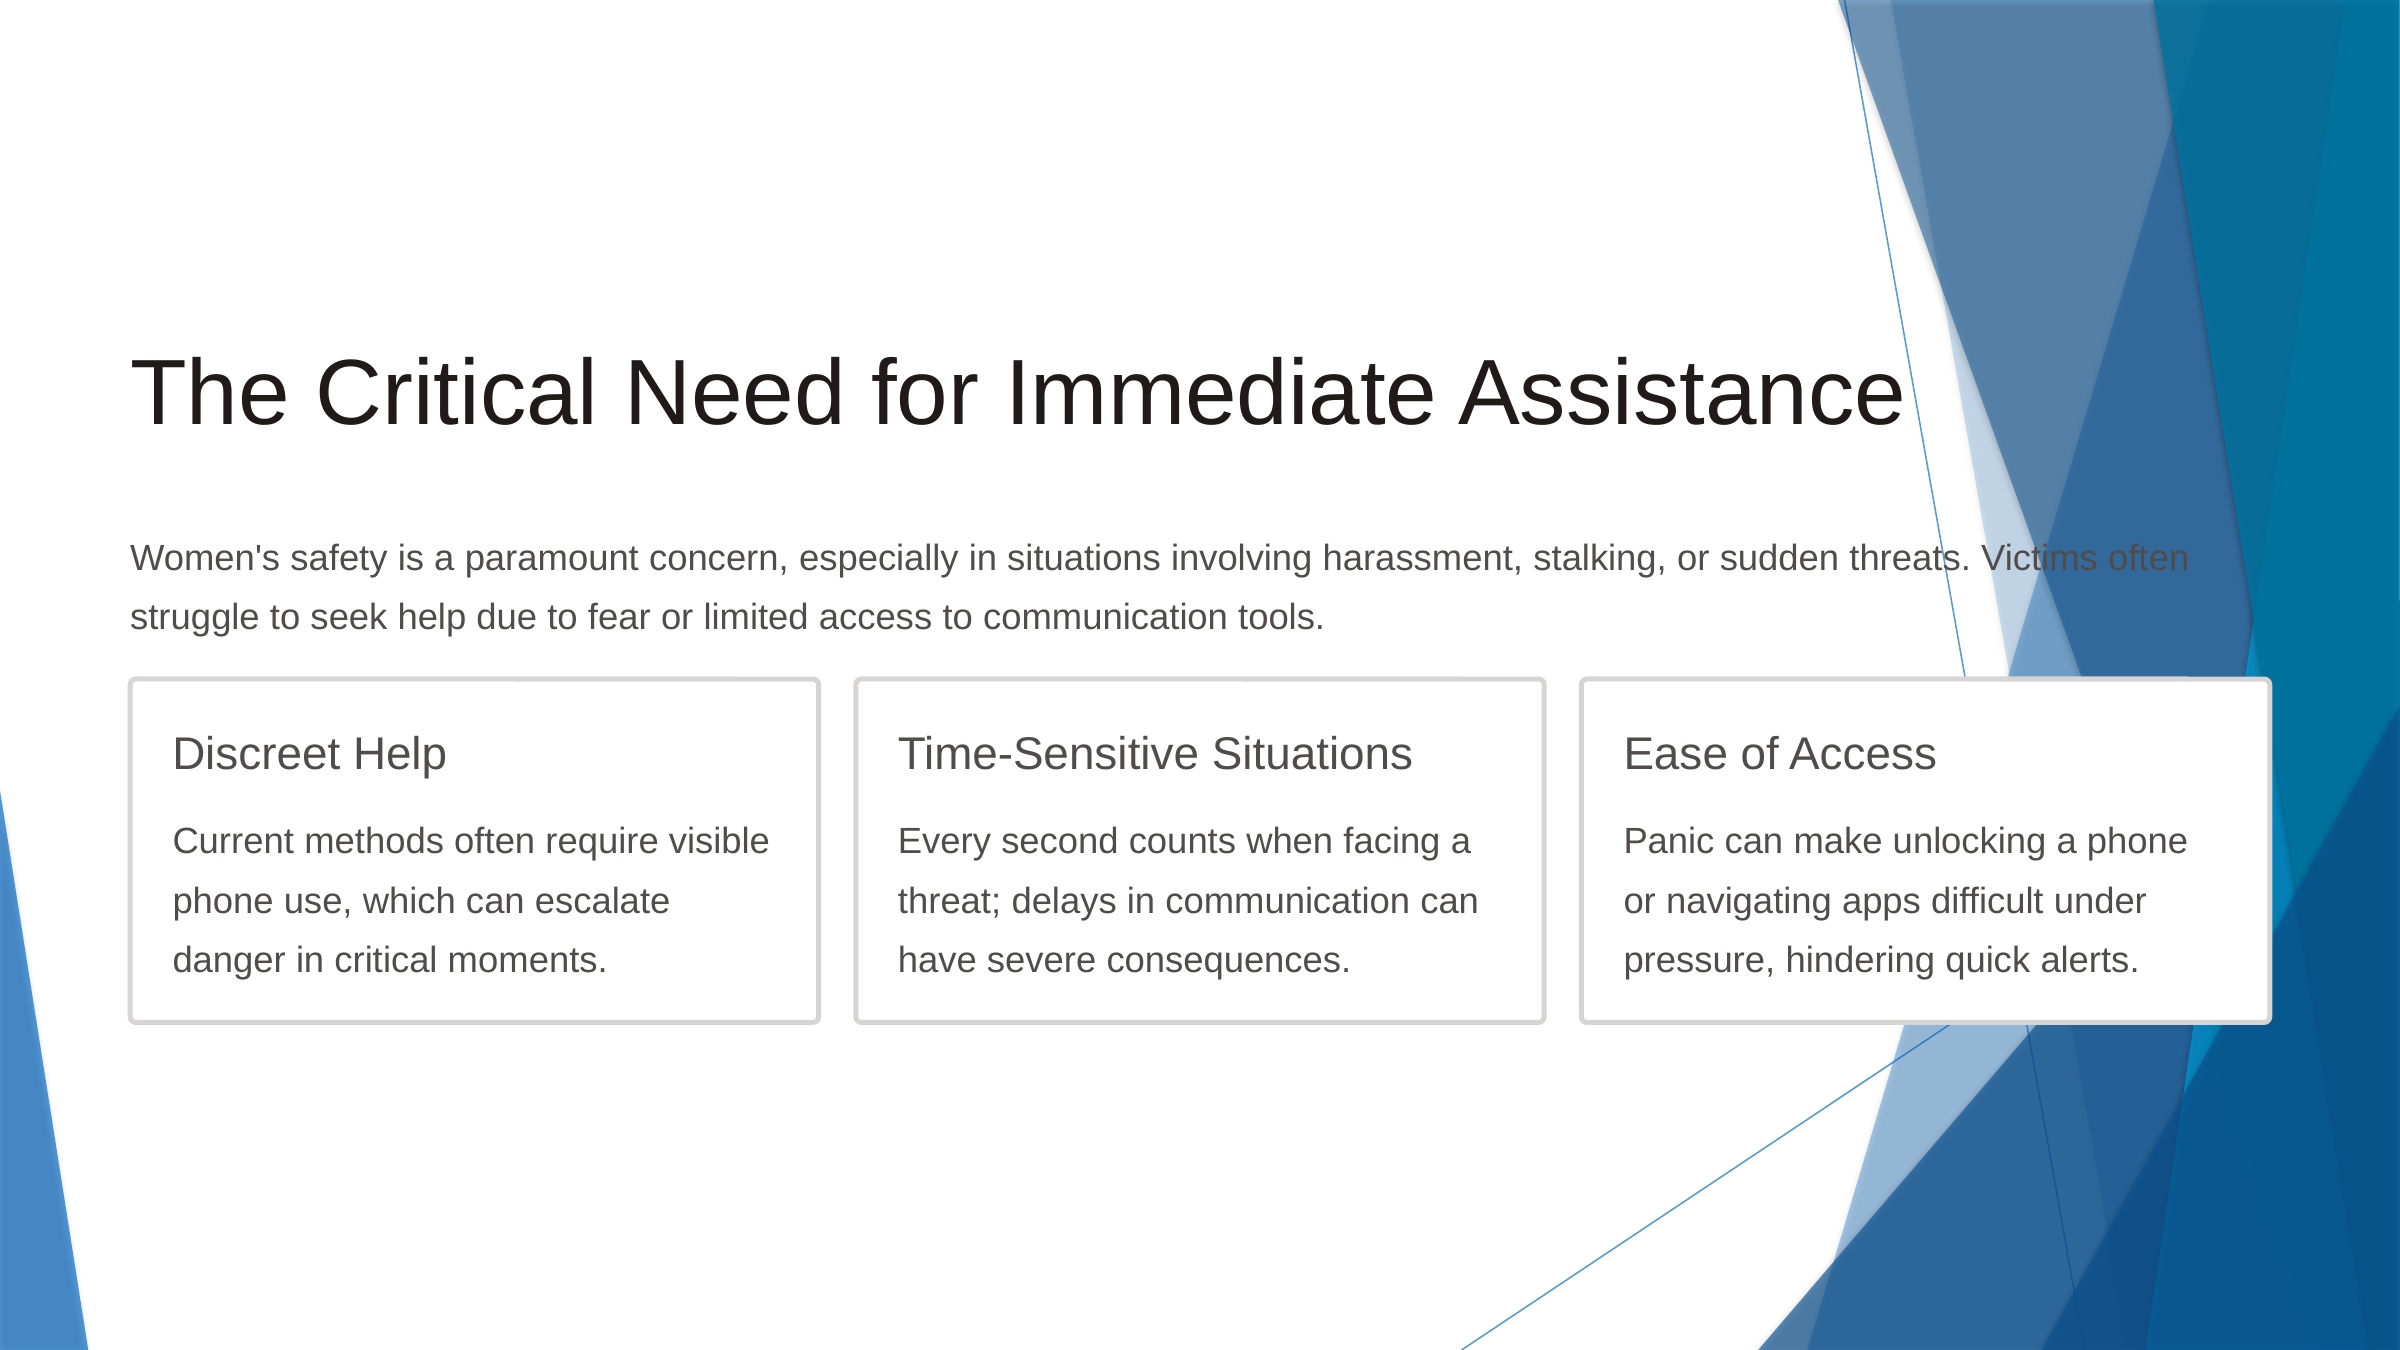

The Critical Need for Immediate Assistance
Women's safety is a paramount concern, especially in situations involving harassment, stalking, or sudden threats. Victims often struggle to seek help due to fear or limited access to communication tools.

Discreet Help
Time-Sensitive Situations
Ease of Access
Current methods often require visible phone use, which can escalate danger in critical moments.
Every second counts when facing a threat; delays in communication can have severe consequences.
Panic can make unlocking a phone or navigating apps difficult under pressure, hindering quick alerts.